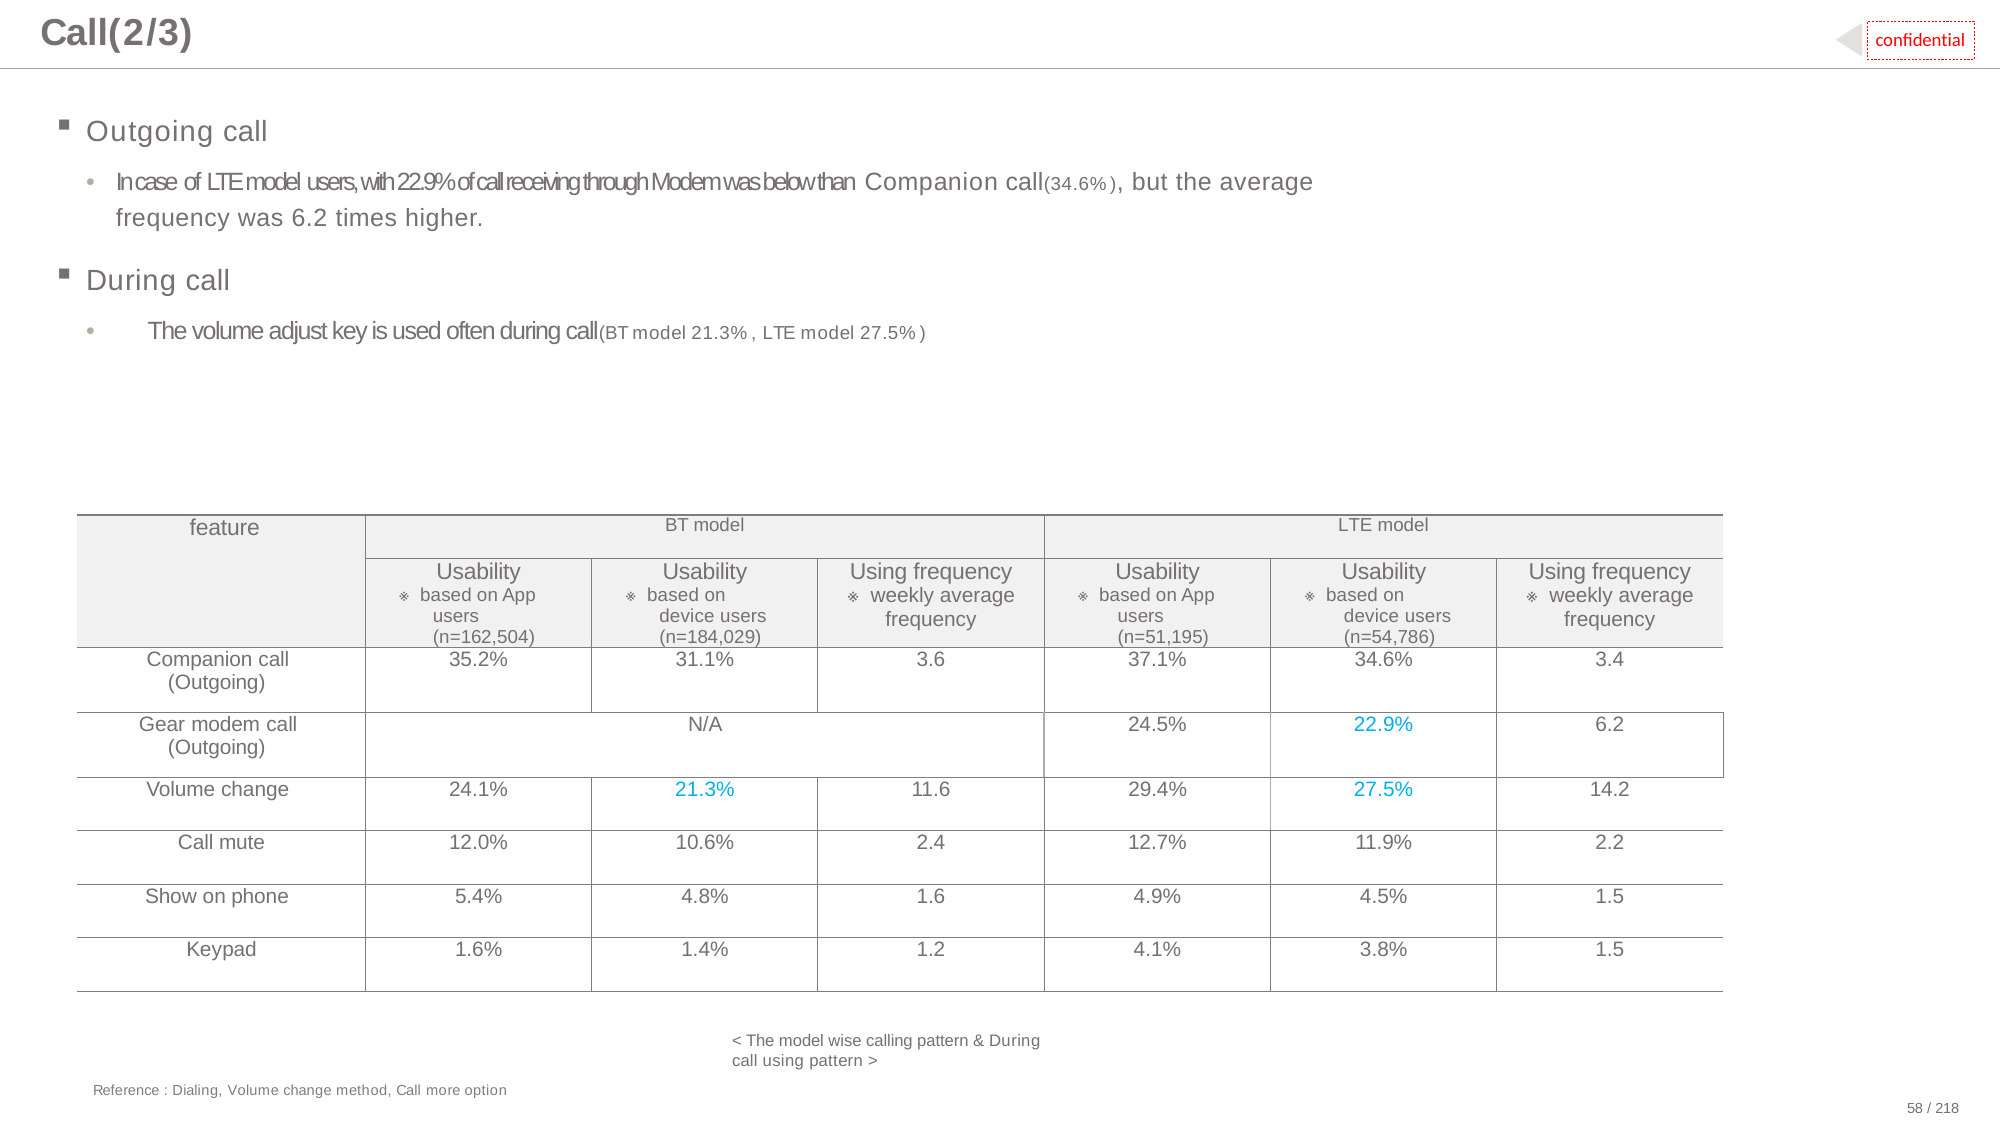

# Call(2/3)

confidential
Outgoing call

•	In case  of  LTE model  users, with 22.9% of call receiving through Modem was below than Companion call(34.6%), but the average frequency was 6.2 times higher.

During call

•	The volume adjust key is used often during call(BT model 21.3%, LTE model 27.5%)
| feature | BT model |  |  | LTE model |  |  |
| --- | --- | --- | --- | --- | --- | --- |
|  | Usability ※ based on App users (n=162,504) | Usability ※ based on device users (n=184,029) | Using frequency ※ weekly average frequency | Usability ※ based on App users (n=51,195) | Usability ※ based on device users (n=54,786) | Using frequency ※ weekly average frequency |
| Companion call (Outgoing) | 35.2% | 31.1% | 3.6 | 37.1% | 34.6% | 3.4 |
| Gear modem call (Outgoing) | N/A |  |  | 24.5% | 22.9% | 6.2 |
| Volume change | 24.1% | 21.3% | 11.6 | 29.4% | 27.5% | 14.2 |
| Call mute | 12.0% | 10.6% | 2.4 | 12.7% | 11.9% | 2.2 |
| Show on phone | 5.4% | 4.8% | 1.6 | 4.9% | 4.5% | 1.5 |
| Keypad | 1.6% | 1.4% | 1.2 | 4.1% | 3.8% | 1.5 |
< The model wise calling pattern & During call using pattern >
Reference : Dialing, Volume change method, Call more option
58 / 218